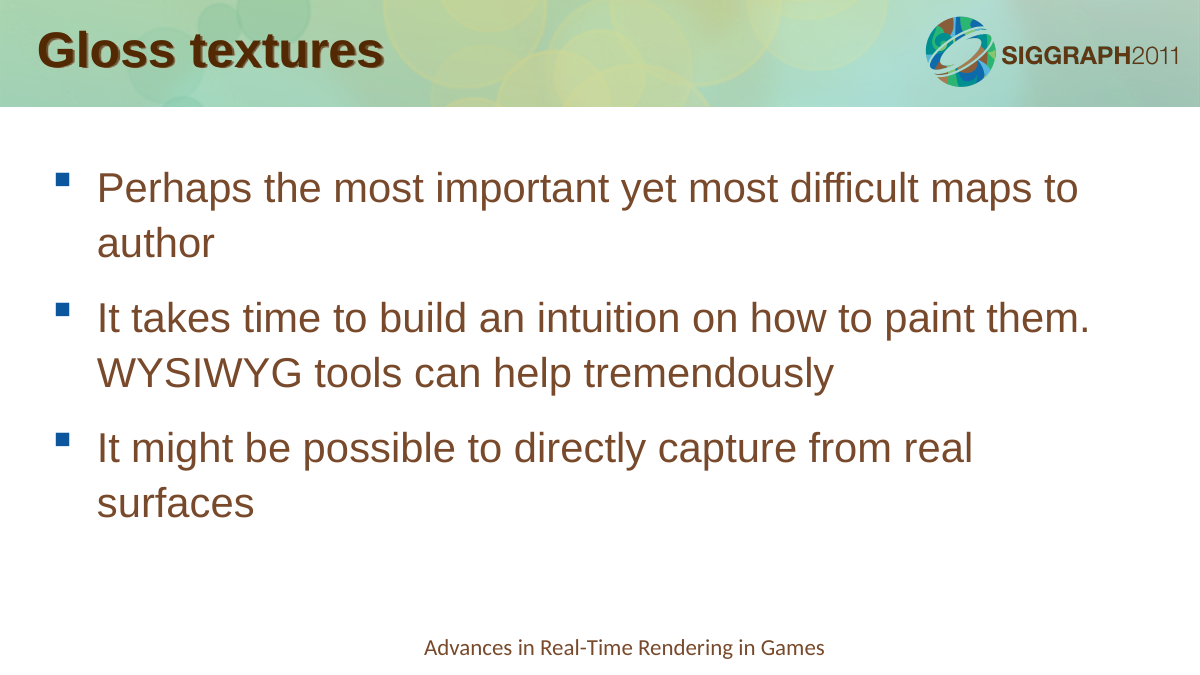

Gloss textures
Perhaps the most important yet most difficult maps to author
It takes time to build an intuition on how to paint them. WYSIWYG tools can help tremendously
It might be possible to directly capture from real surfaces